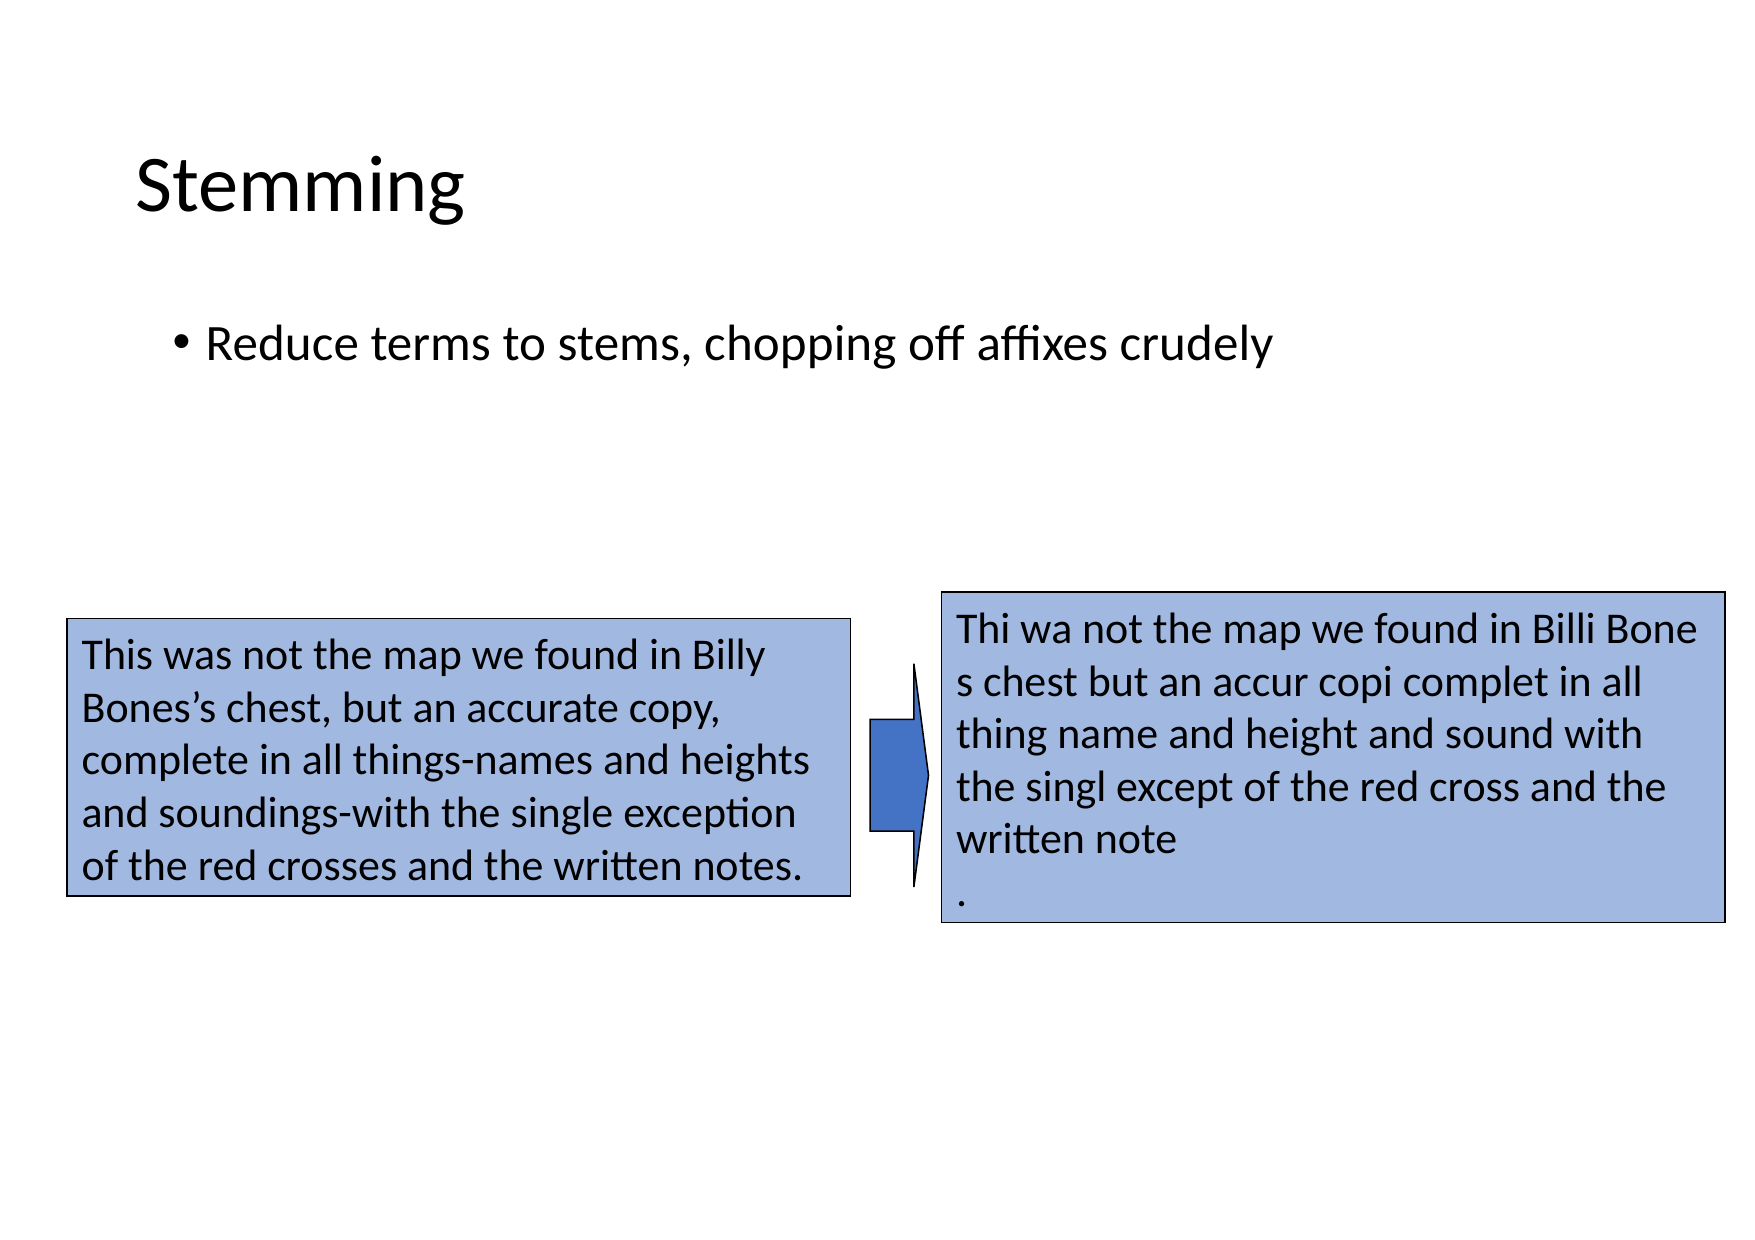

# Stemming
Reduce terms to stems, chopping off affixes crudely

Thi wa not the map we found in Billi Bone s chest but an accur copi complet in all thing name and height and sound with the singl except of the red cross and the written note
.
This was not the map we found in Billy Bones’s chest, but an accurate copy, complete in all things-names and heights and soundings-with the single exception of the red crosses and the written notes.